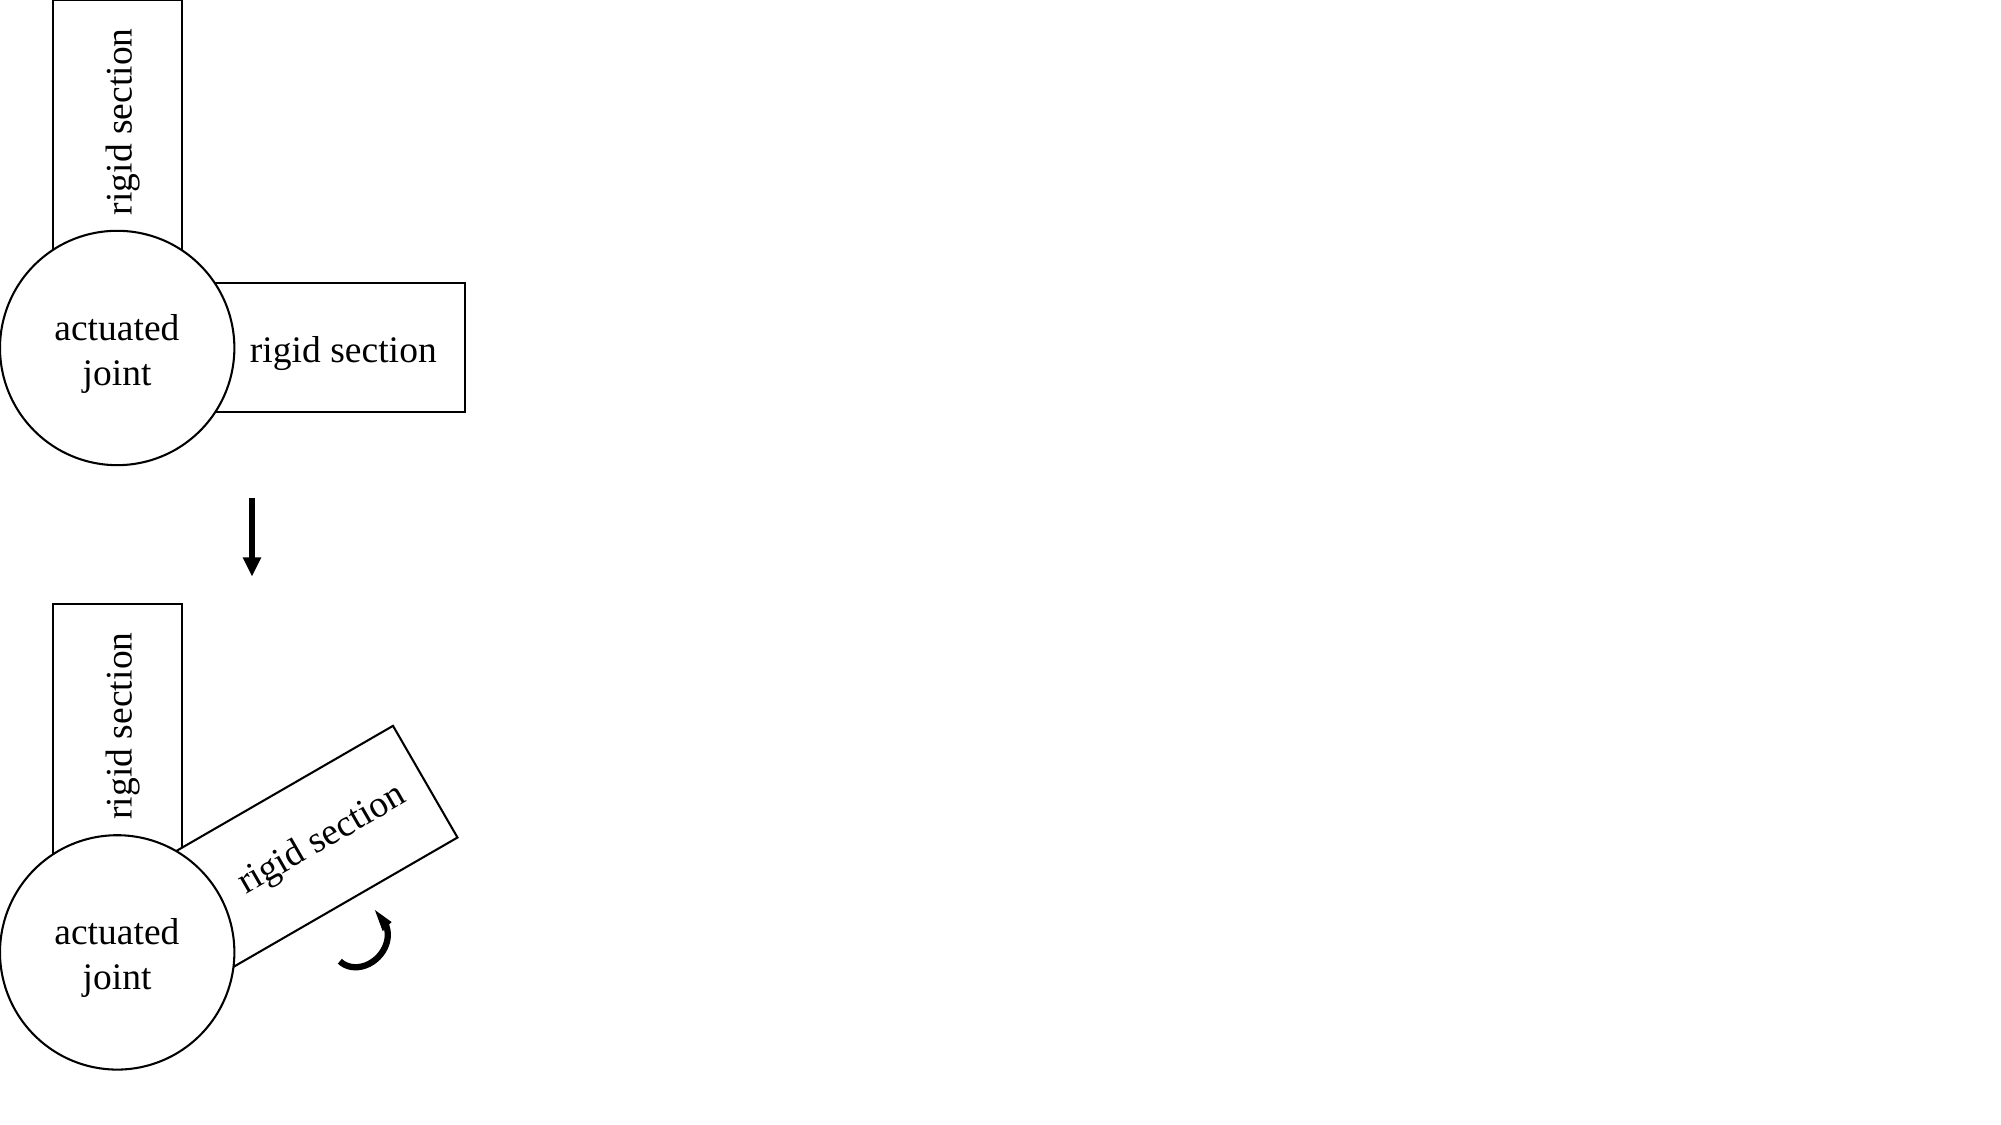

rigid section

actuated joint
rigid section

rigid section

rigid section
actuated joint